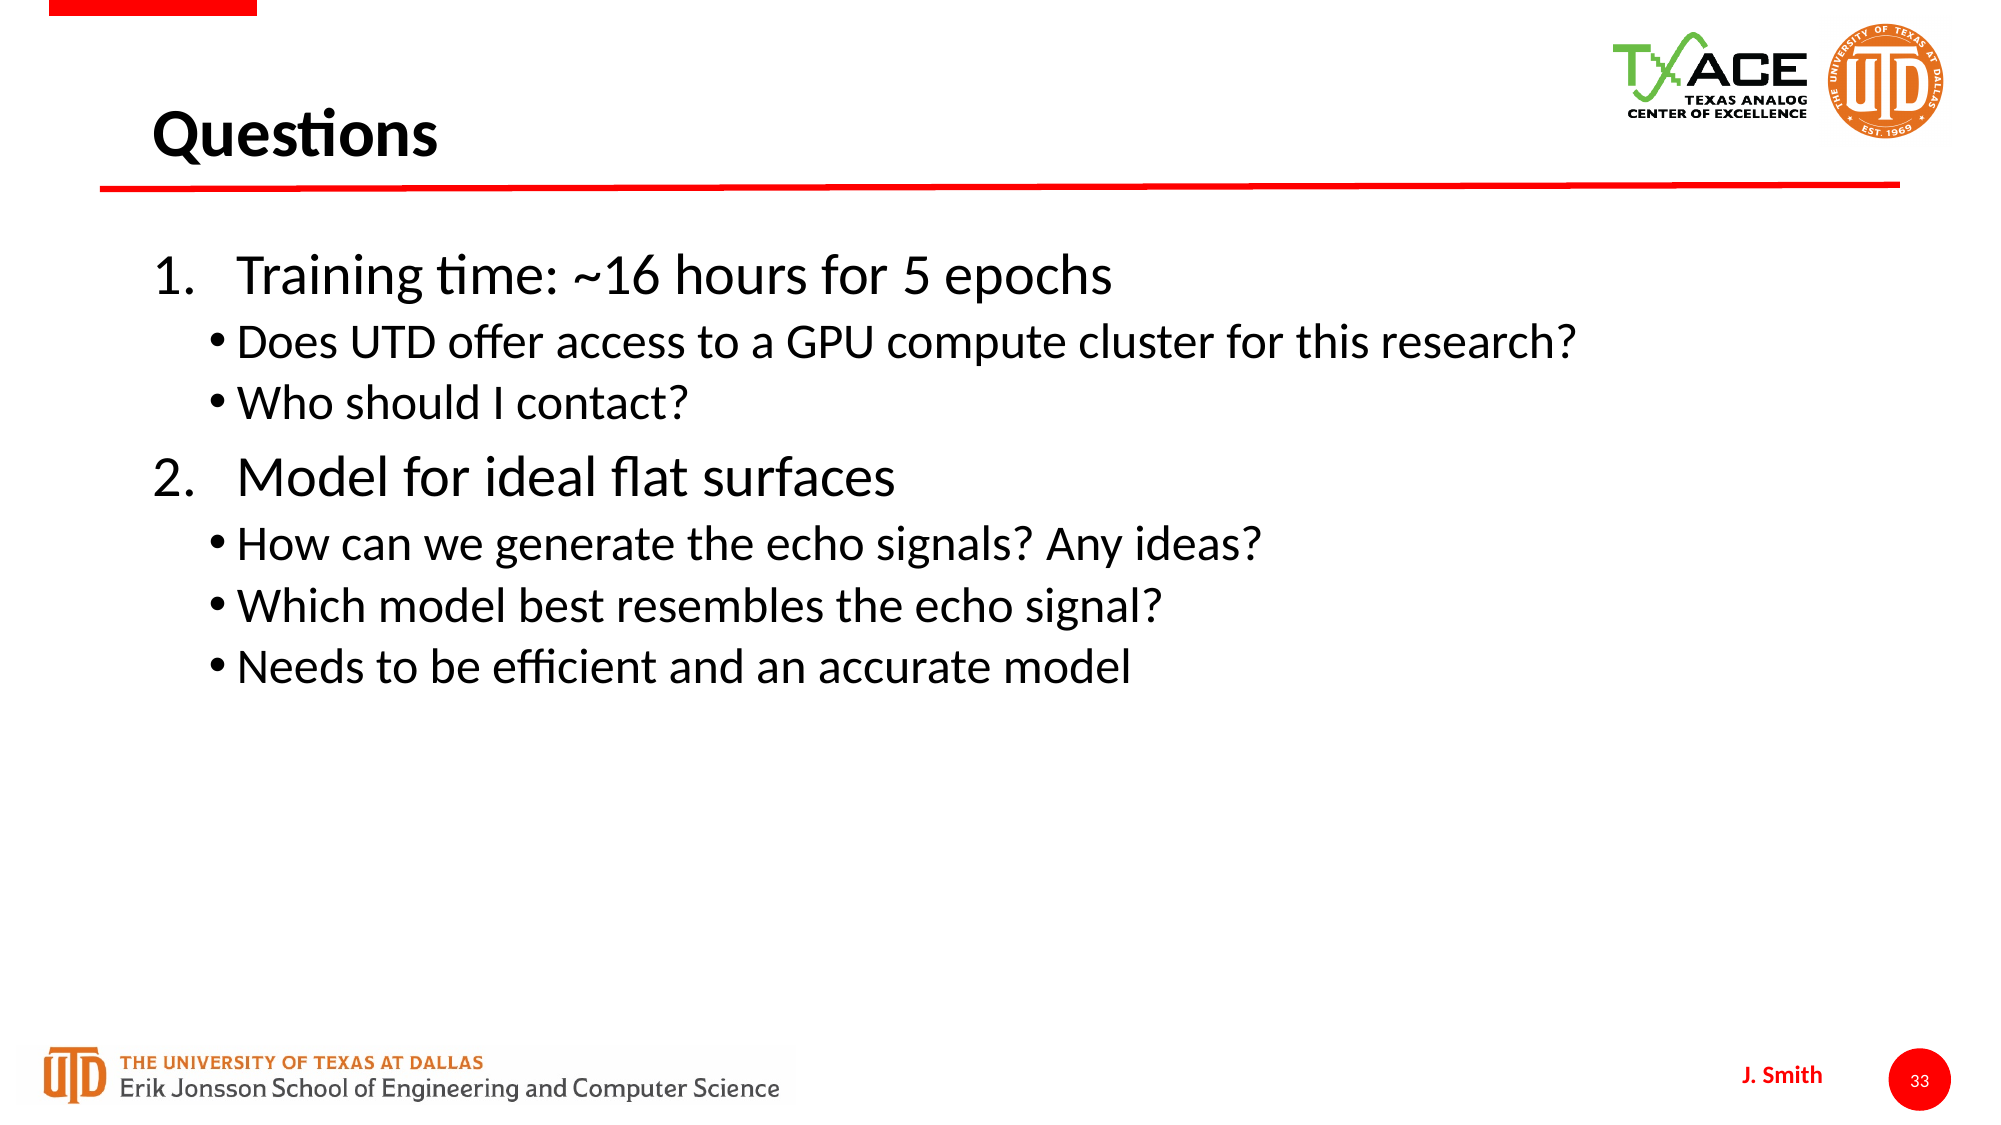

# Questions
Training time: ~16 hours for 5 epochs
Does UTD offer access to a GPU compute cluster for this research?
Who should I contact?
Model for ideal flat surfaces
How can we generate the echo signals? Any ideas?
Which model best resembles the echo signal?
Needs to be efficient and an accurate model